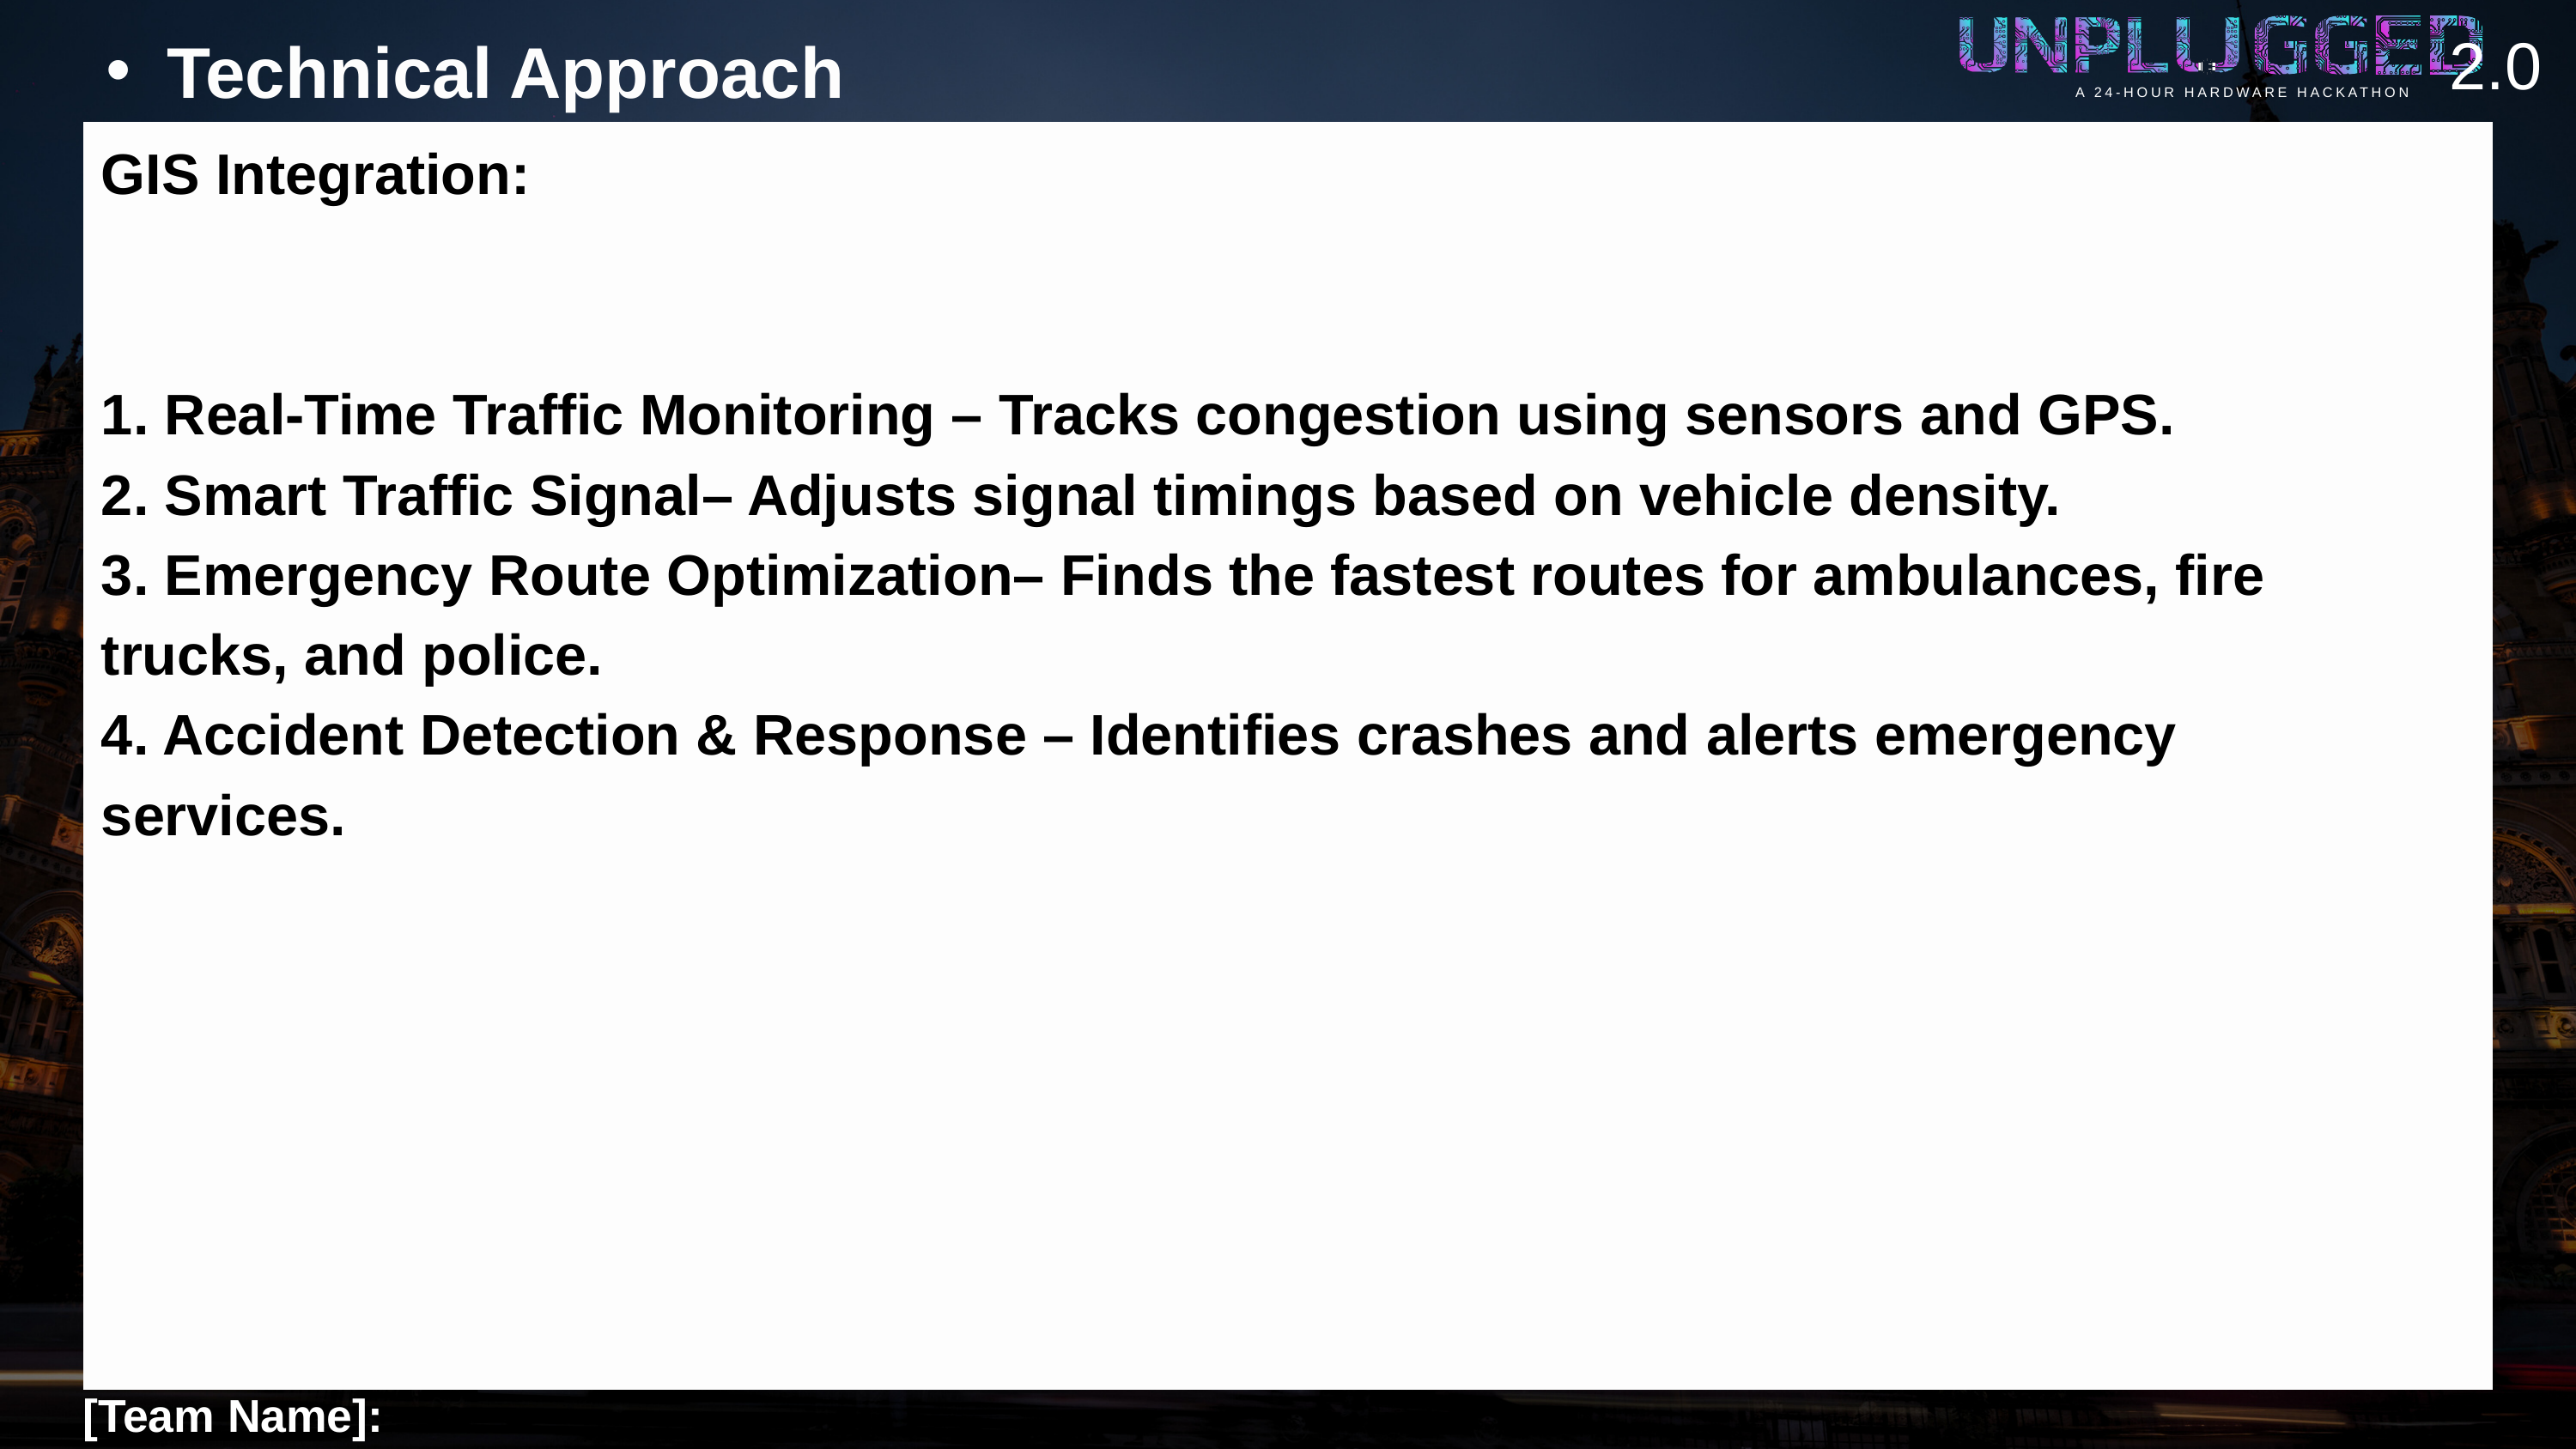

2.0

A 24-HOUR HARDWARE HACKATHON
Technical Approach

GIS Integration:

1. Real-Time Traffic Monitoring – Tracks congestion using sensors and GPS.
2. Smart Traffic Signal– Adjusts signal timings based on vehicle density.
3. Emergency Route Optimization– Finds the fastest routes for ambulances, fire trucks, and police.
4. Accident Detection & Response – Identifies crashes and alerts emergency services.

[Team Name]: